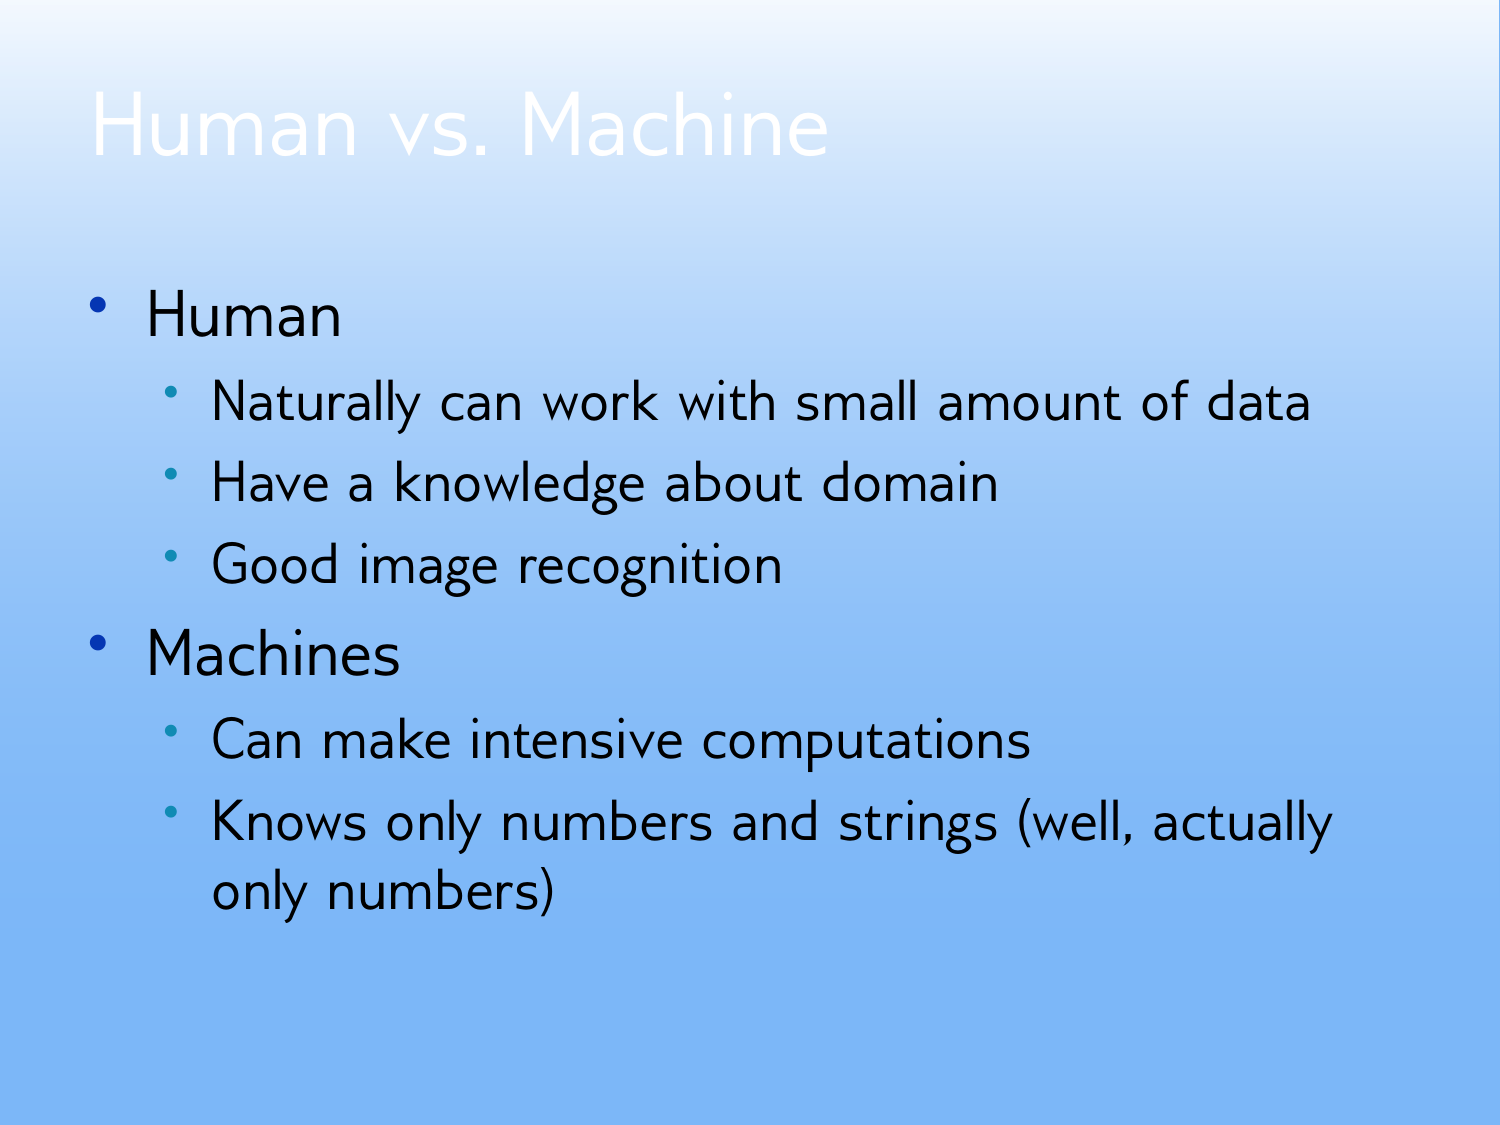

# Human vs. Machine
Human
Naturally can work with small amount of data
Have a knowledge about domain
Good image recognition
Machines
Can make intensive computations
Knows only numbers and strings (well, actually only numbers)